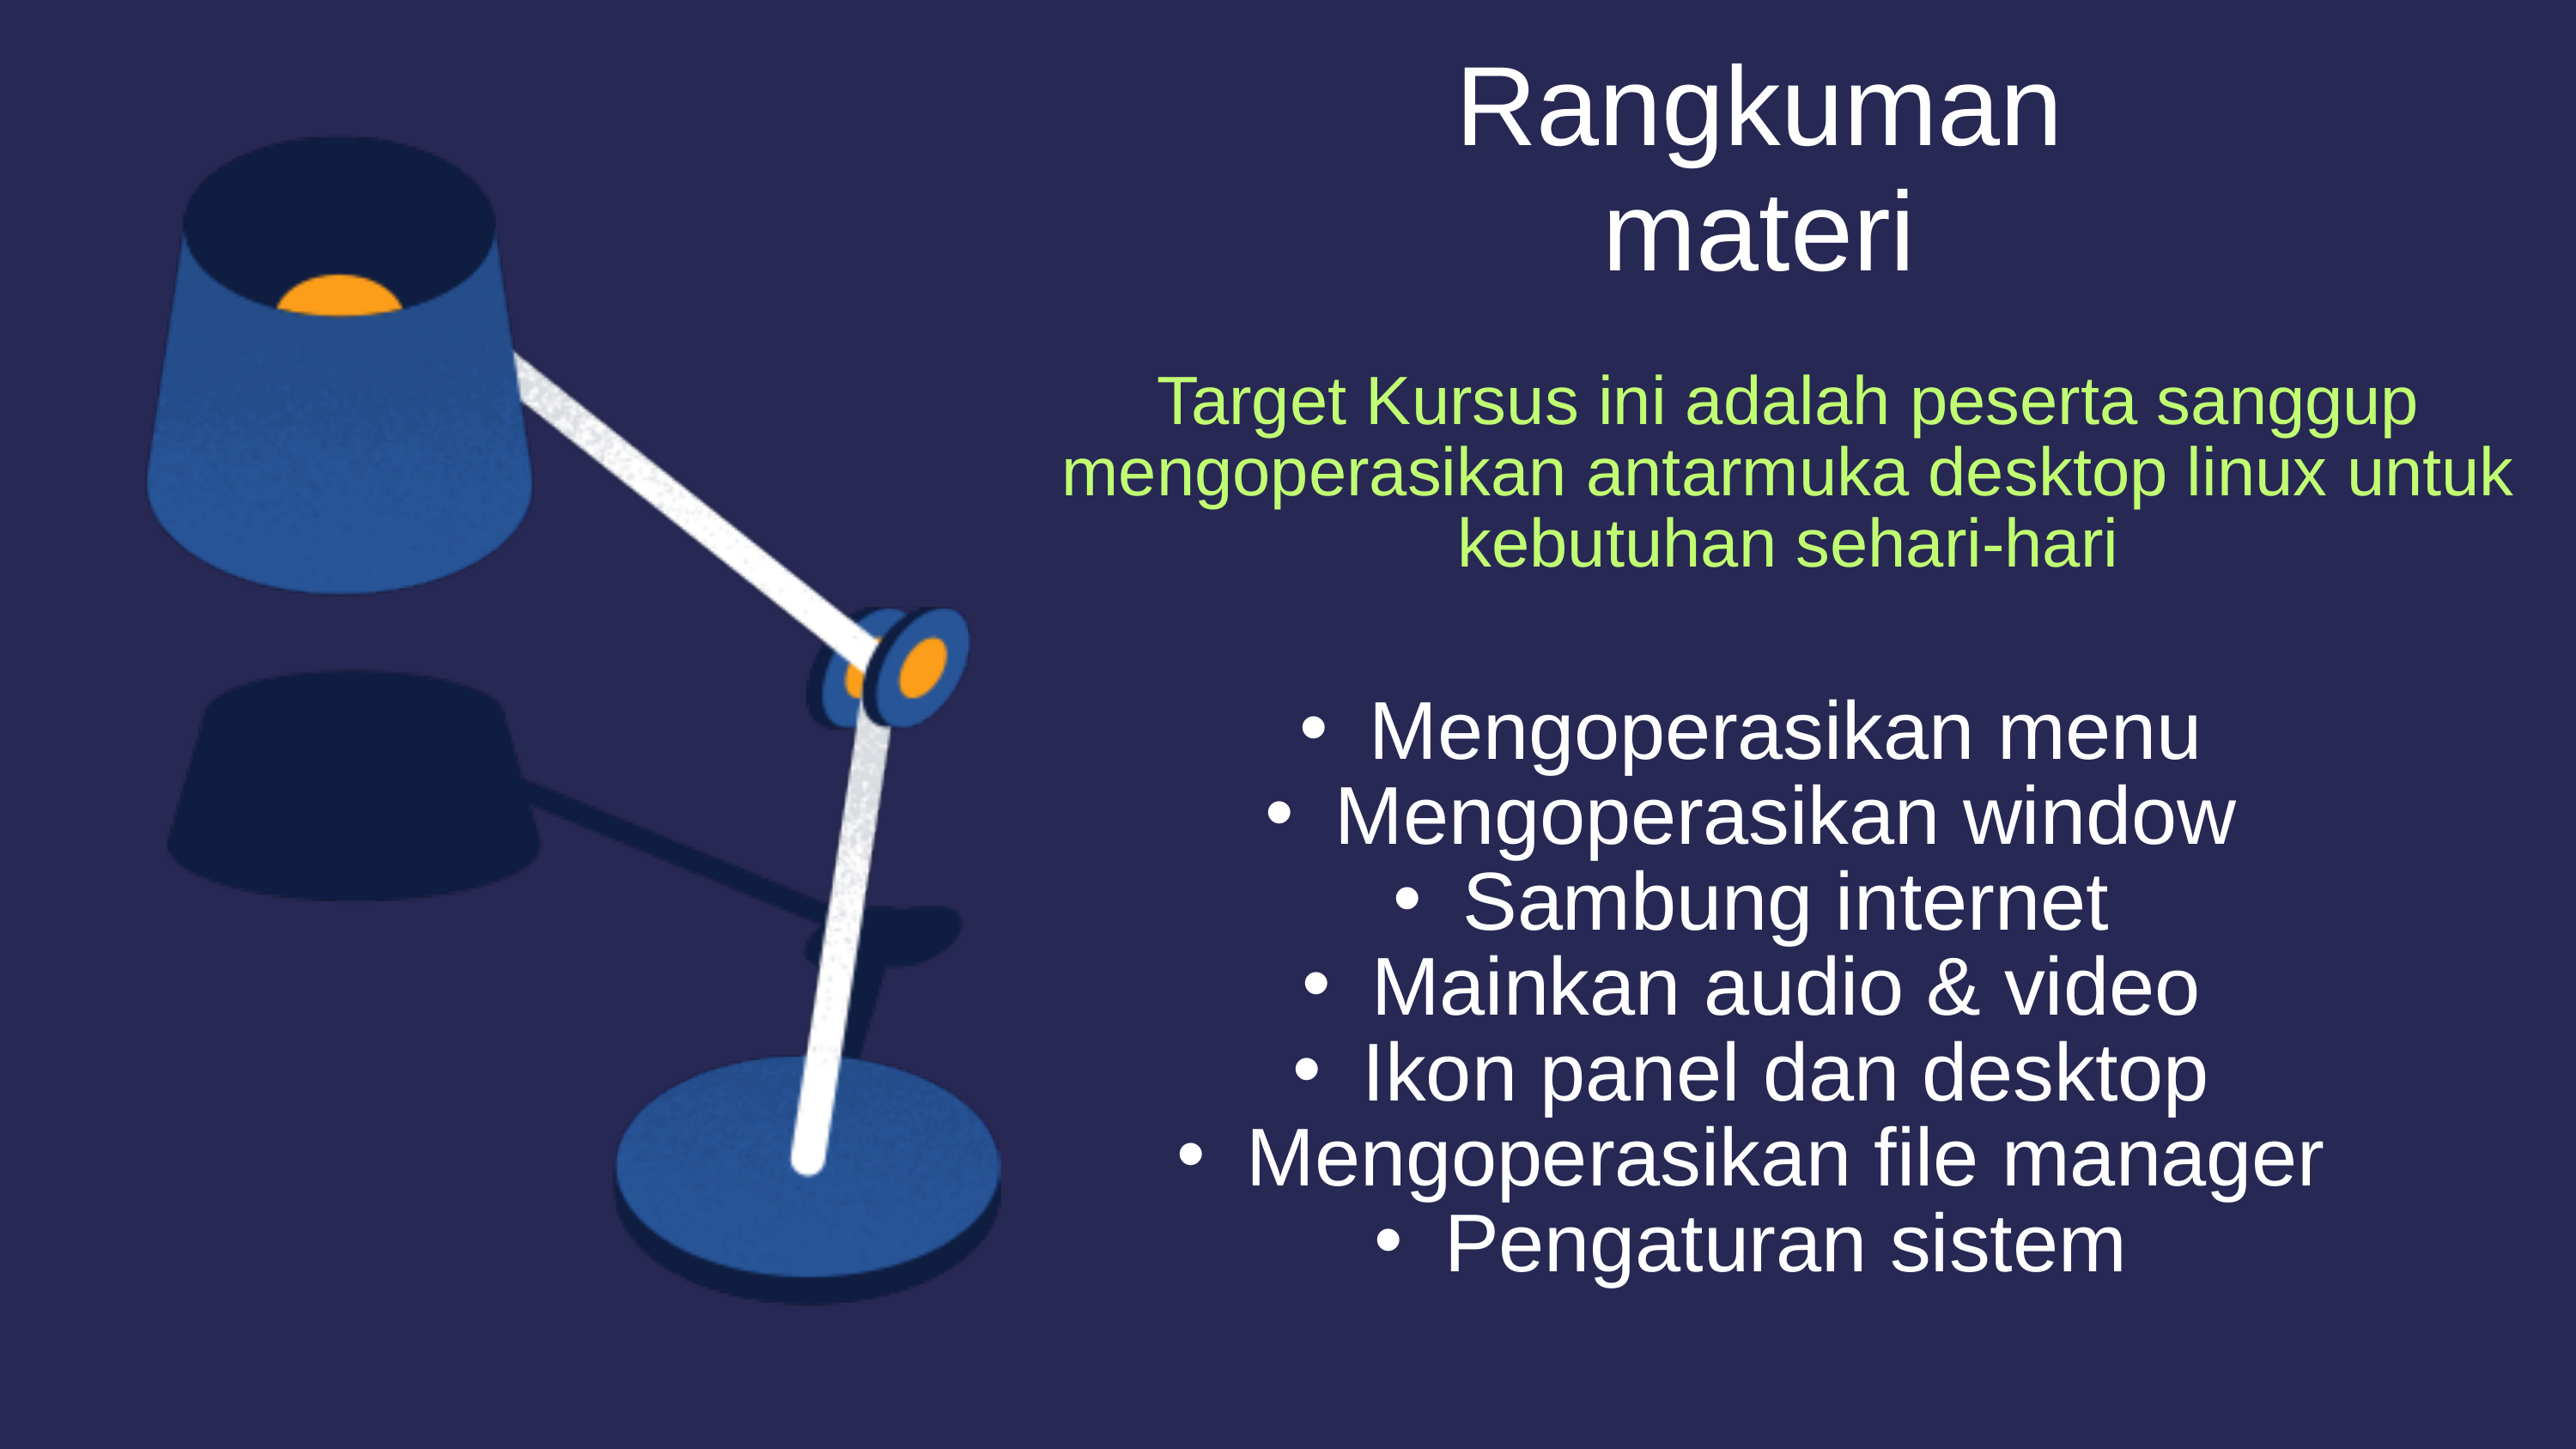

Rangkuman
materi

Target Kursus ini adalah peserta sanggup mengoperasikan antarmuka desktop linux untuk kebutuhan sehari-hari
Mengoperasikan menu
Mengoperasikan window
Sambung internet
Mainkan audio & video
Ikon panel dan desktop
Mengoperasikan file manager
Pengaturan sistem